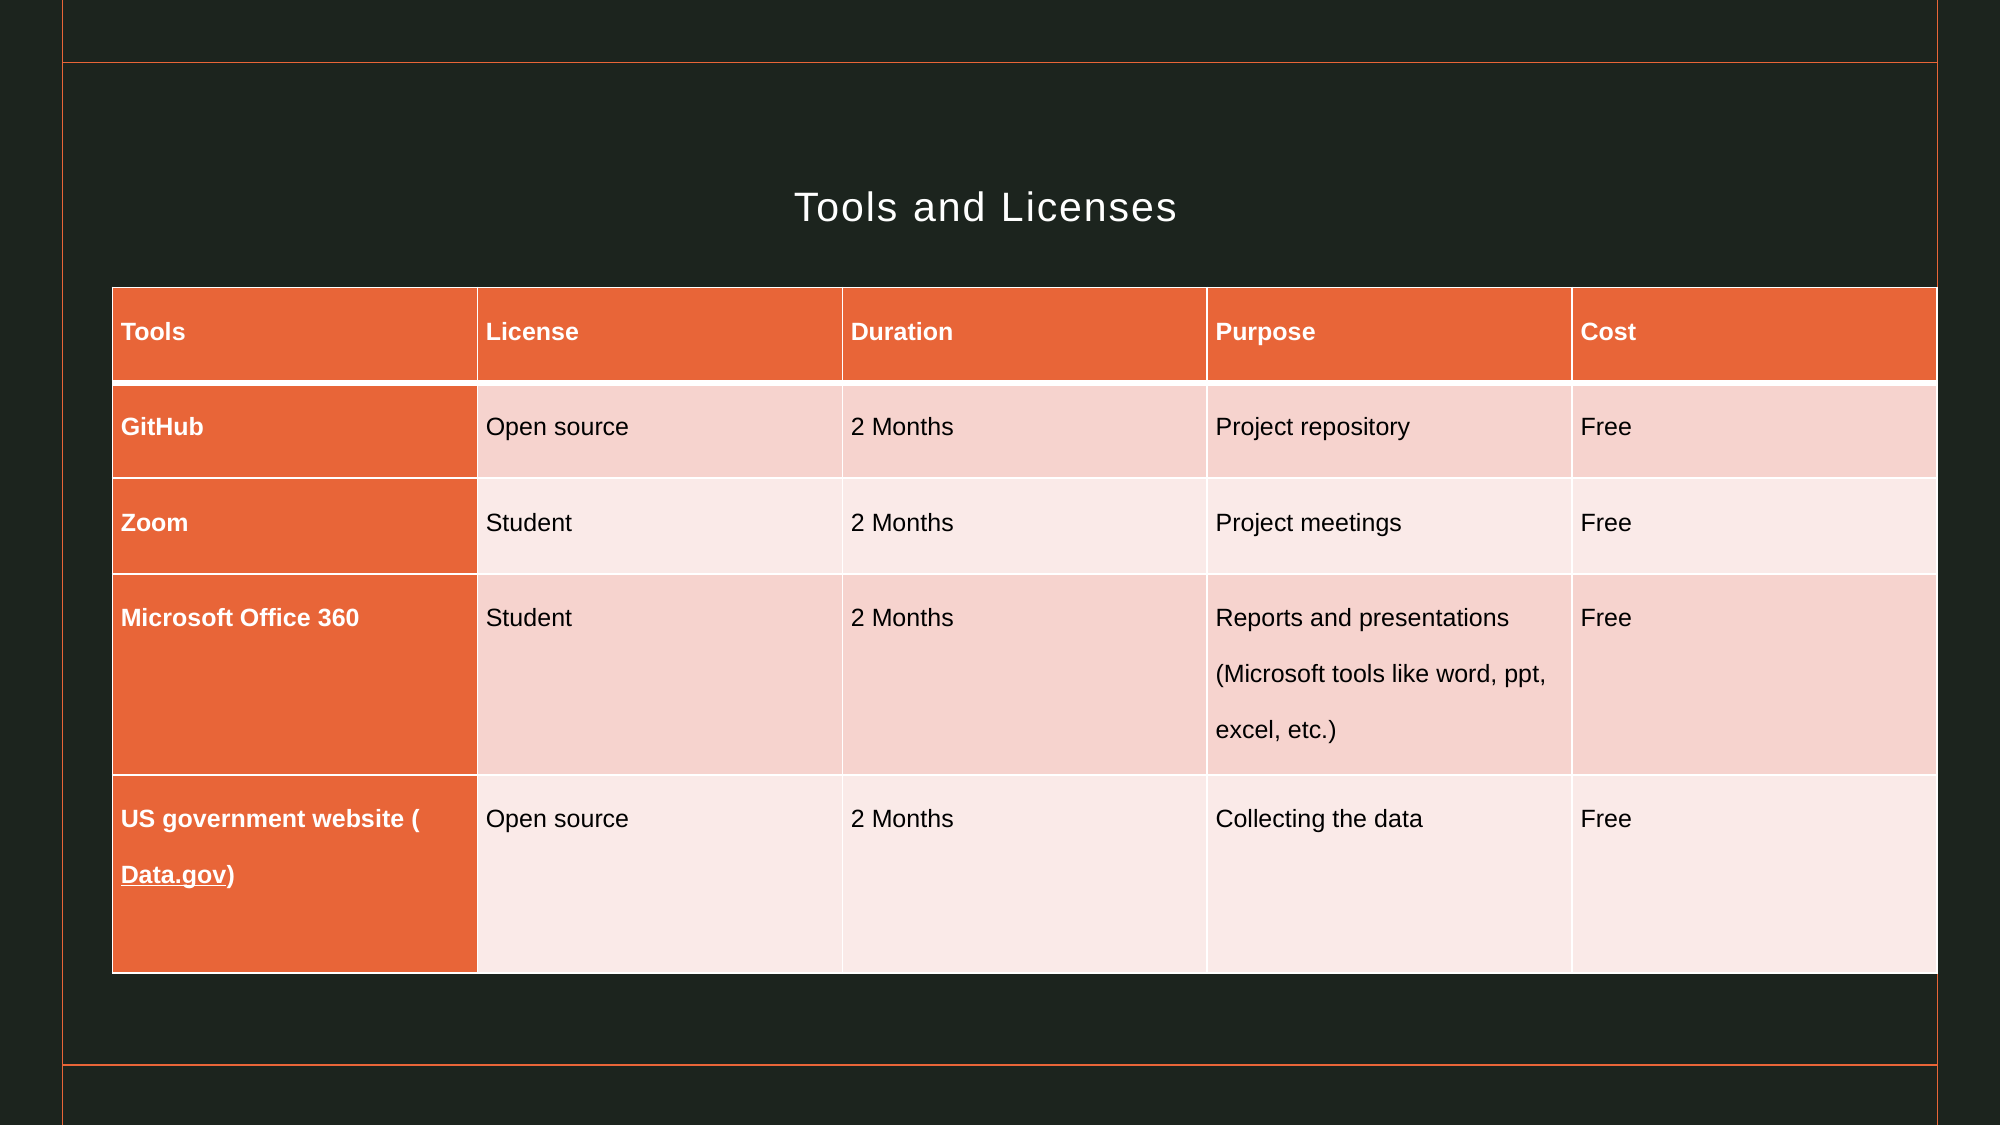

# Tools and Licenses

| Tools | License | Duration | Purpose | Cost |
| --- | --- | --- | --- | --- |
| GitHub | Open source | 2 Months | Project repository | Free |
| Zoom | Student | 2 Months | Project meetings | Free |
| Microsoft Office 360 | Student | 2 Months | Reports and presentations (Microsoft tools like word, ppt, excel, etc.) | Free |
| US government website (Data.gov) | Open source | 2 Months | Collecting the data | Free |